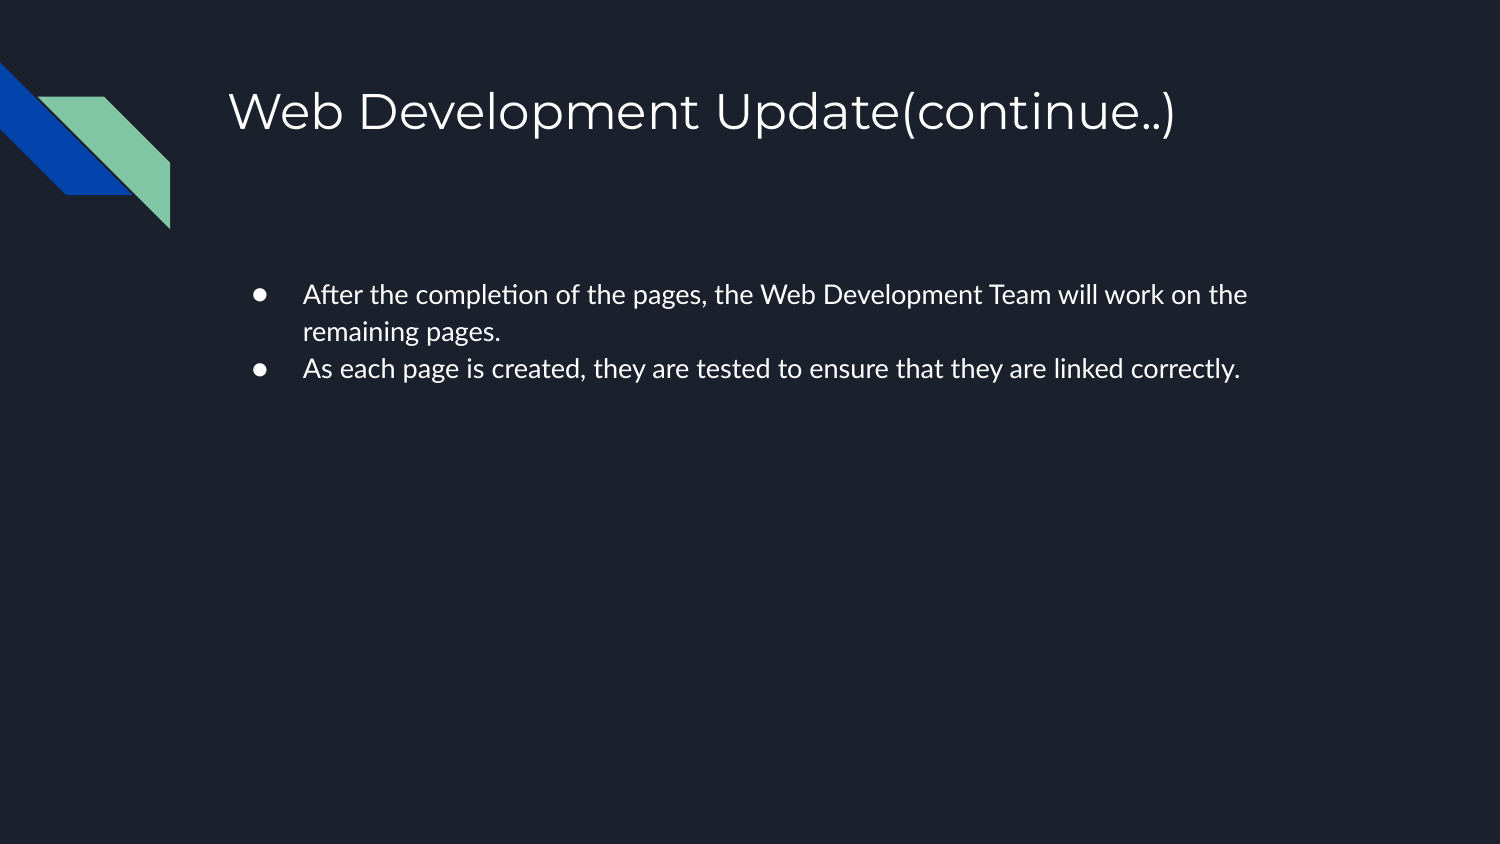

# Web Development Update(continue..)
After the completion of the pages, the Web Development Team will work on the remaining pages.
As each page is created, they are tested to ensure that they are linked correctly.